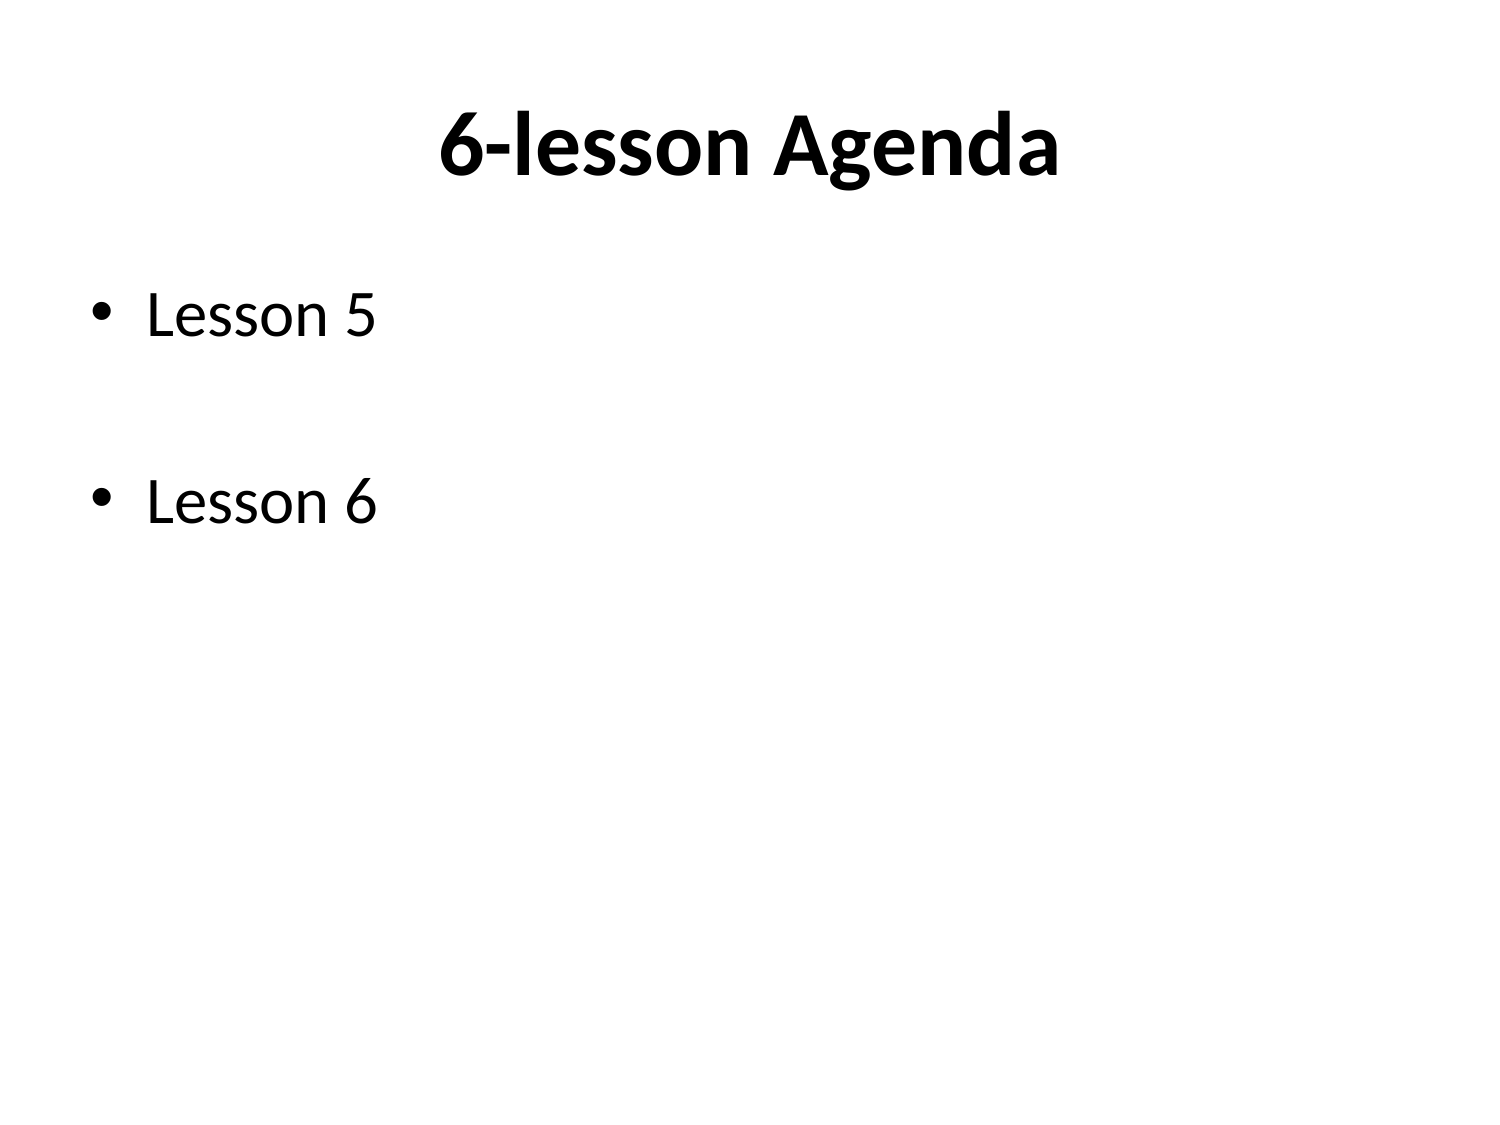

# 6-lesson Agenda
Lesson 5

Lesson 6